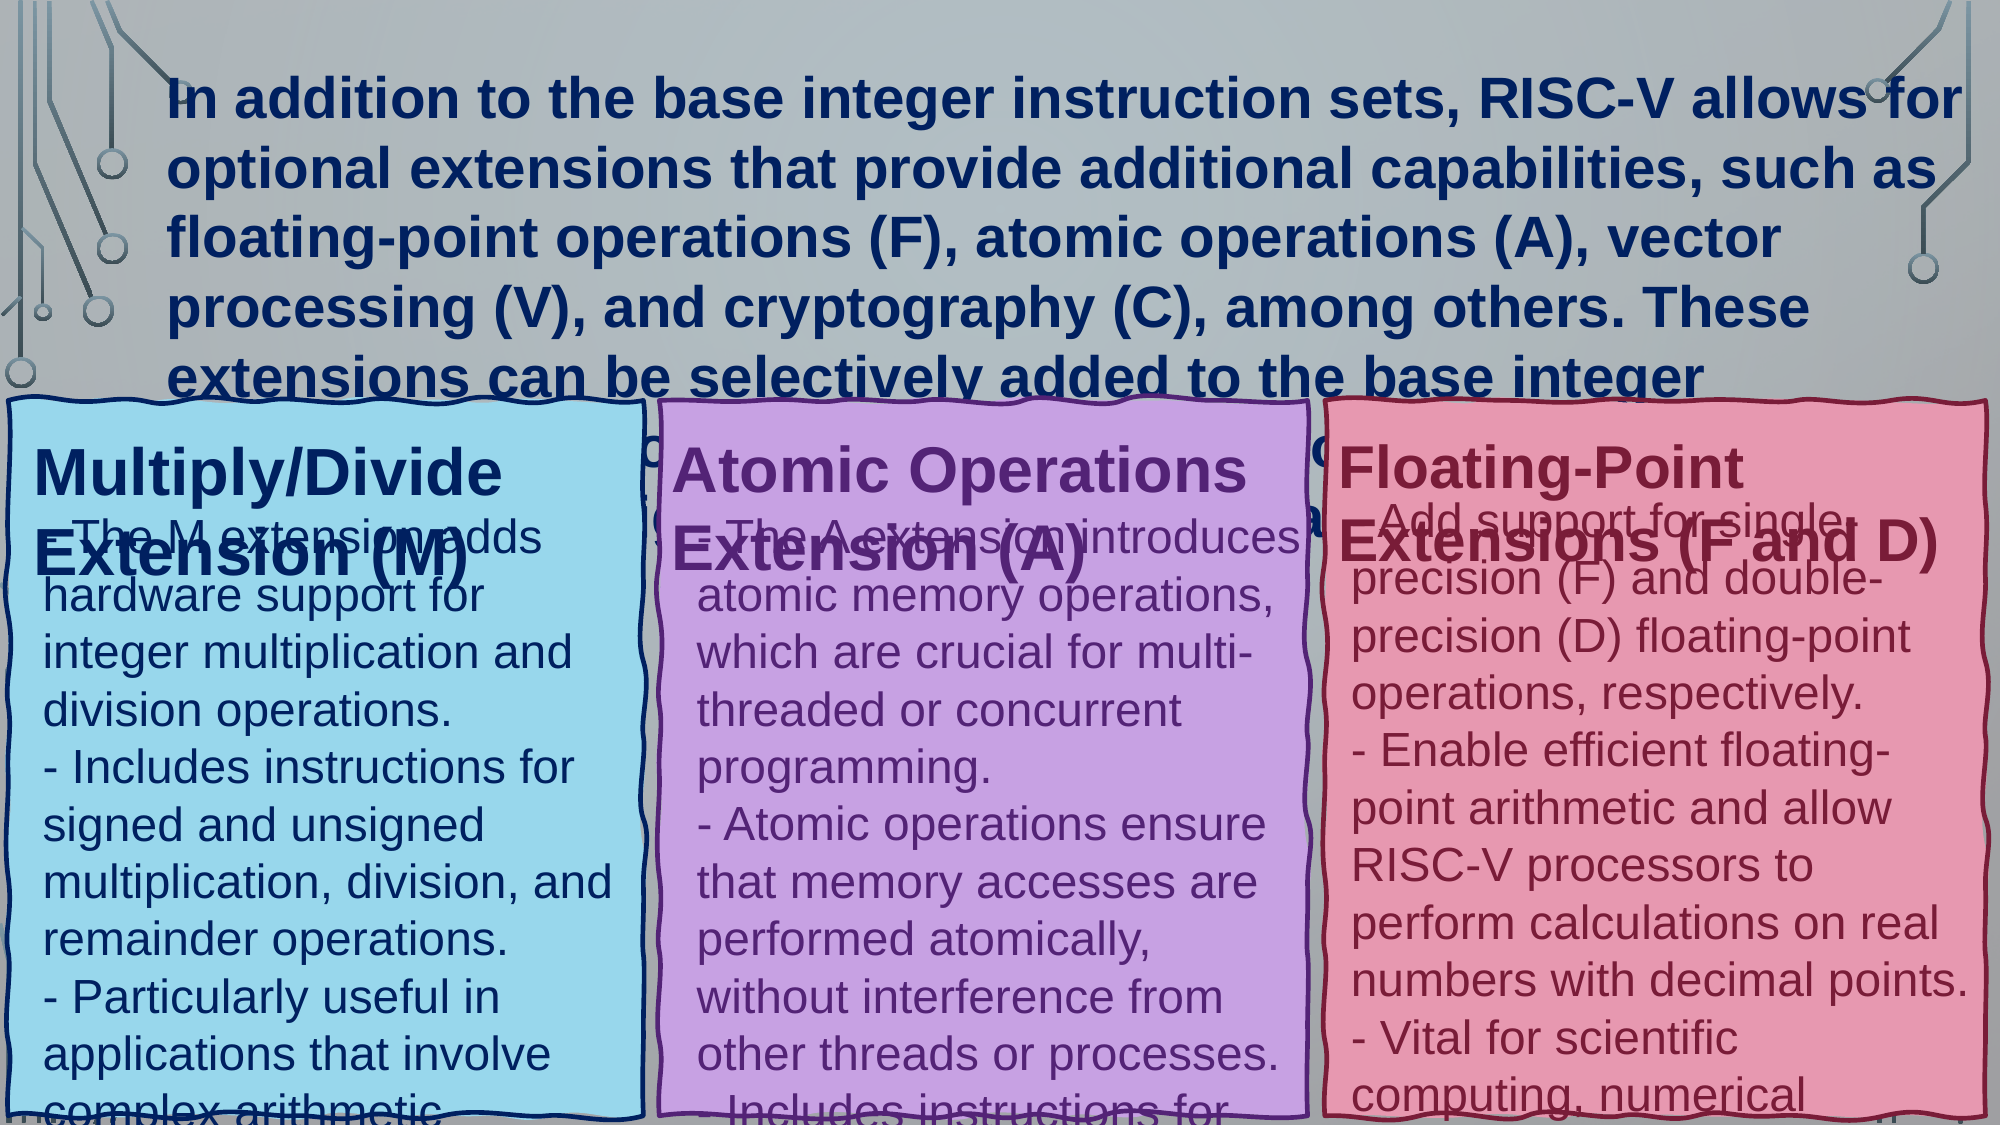

In addition to the base integer instruction sets, RISC-V allows for optional extensions that provide additional capabilities, such as floating-point operations (F), atomic operations (A), vector processing (V), and cryptography (C), among others. These extensions can be selectively added to the base integer instruction sets to meet specific application requirements, making RISC-V highly customizable and adaptable to various domains and use cases.
Multiply/Divide Extension (M)
Floating-Point Extensions (F and D)
Atomic Operations Extension (A)

- Add support for single-precision (F) and double-precision (D) floating-point operations, respectively.
- Enable efficient floating-point arithmetic and allow RISC-V processors to perform calculations on real numbers with decimal points.
- Vital for scientific computing, numerical simulations, graphics rendering, and other applications that require high-precision numerical computations.
- The A extension introduces atomic memory operations, which are crucial for multi-threaded or concurrent programming.
- Atomic operations ensure that memory accesses are performed atomically, without interference from other threads or processes.
- Includes instructions for atomic read-modify-write operations, such as atomic compare-and-swap (CAS) and atomic load-linked/store-conditional (LL/SC).
- The M extension adds hardware support for integer multiplication and division operations.
- Includes instructions for signed and unsigned multiplication, division, and remainder operations.
- Particularly useful in applications that involve complex arithmetic computations, such as digital signal processing (DSP), graphics, and cryptography.
78